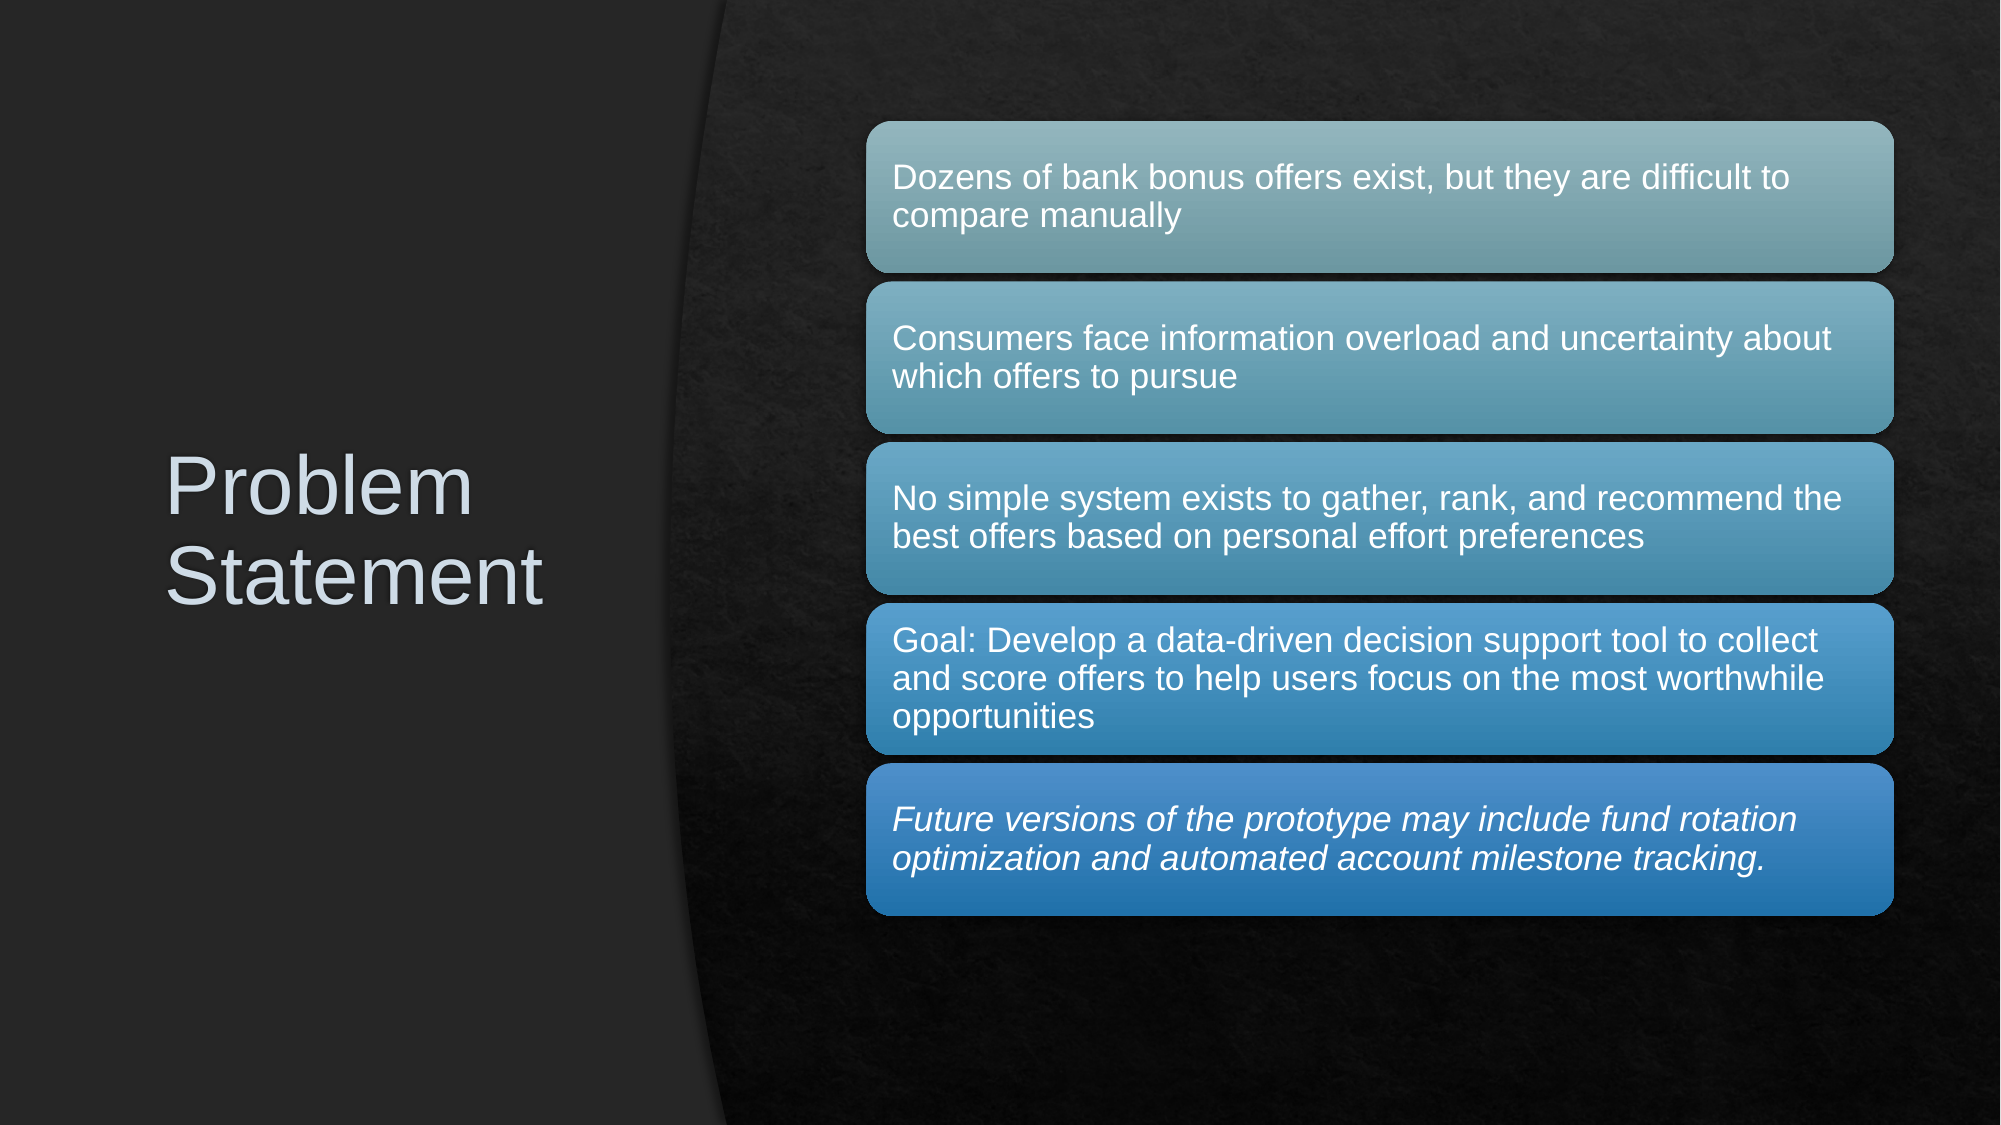

# Problem Statement
Dozens of bank bonus offers exist, but they are difficult to compare manually
Consumers face information overload and uncertainty about which offers to pursue
No simple system exists to gather, rank, and recommend the best offers based on personal effort preferences
Goal: Develop a data-driven decision support tool to collect and score offers to help users focus on the most worthwhile opportunities
Future versions of the prototype may include fund rotation optimization and automated account milestone tracking.